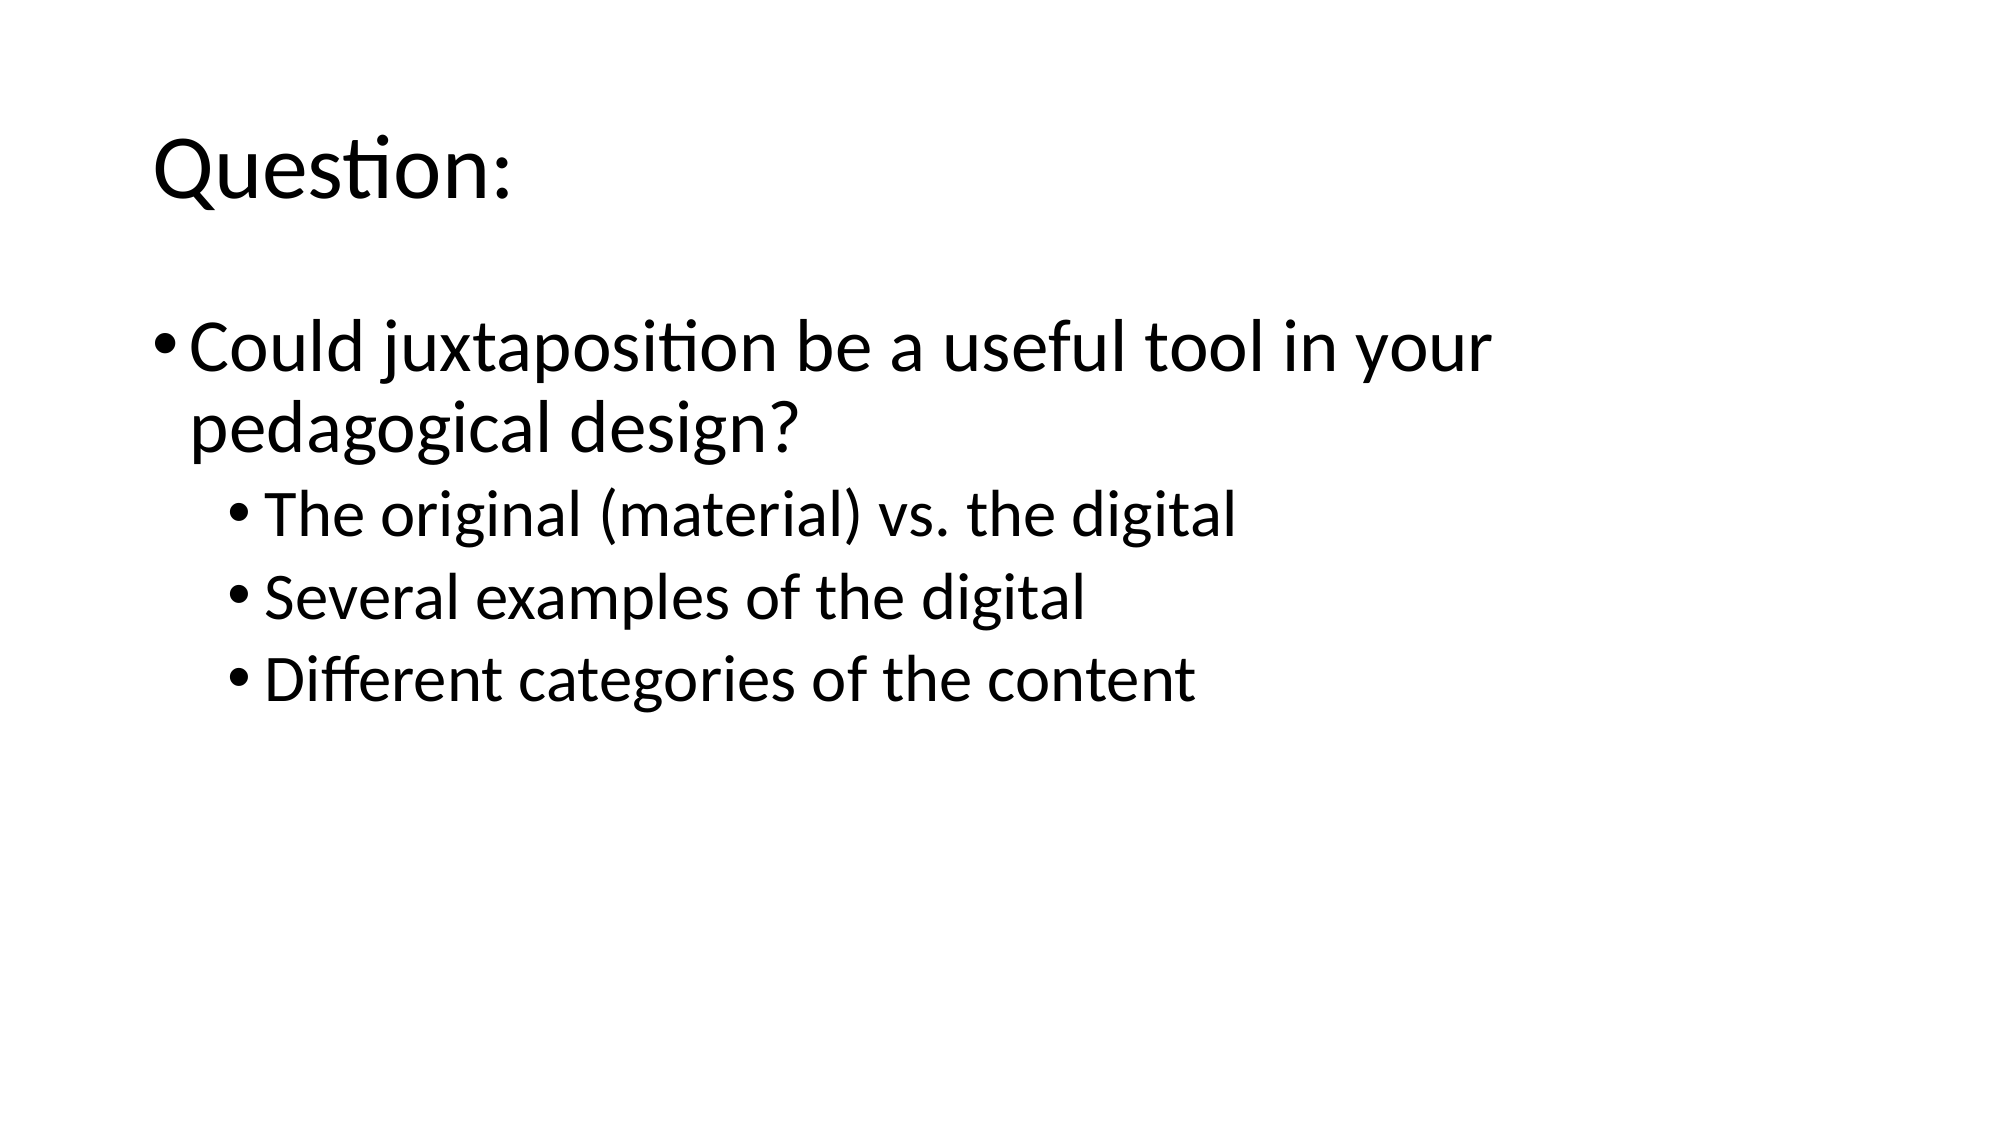

# Question:
Could juxtaposition be a useful tool in your pedagogical design?
The original (material) vs. the digital
Several examples of the digital
Different categories of the content